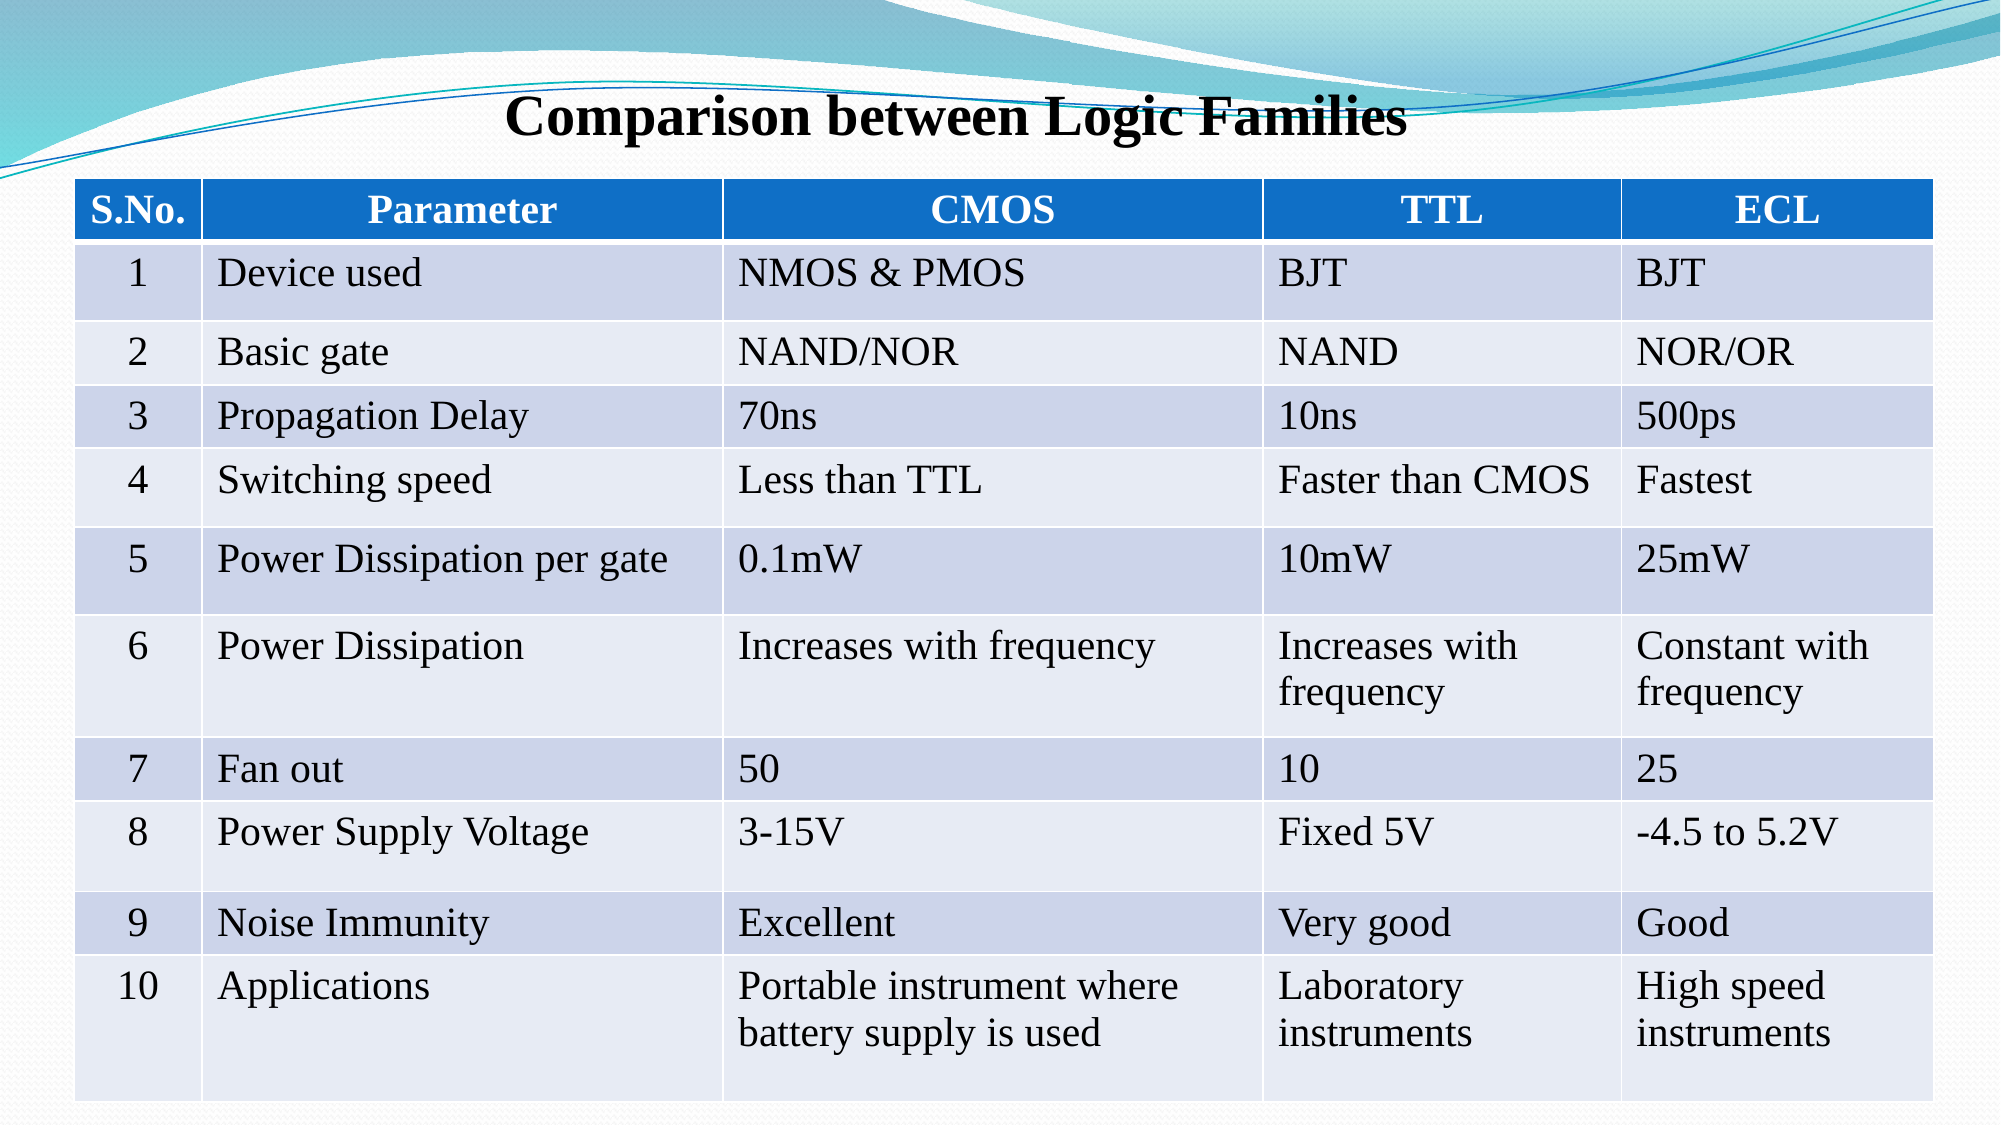

Comparison between Logic Families
| S.No. | Parameter | CMOS | TTL | ECL |
| --- | --- | --- | --- | --- |
| 1 | Device used | NMOS & PMOS | BJT | BJT |
| 2 | Basic gate | NAND/NOR | NAND | NOR/OR |
| 3 | Propagation Delay | 70ns | 10ns | 500ps |
| 4 | Switching speed | Less than TTL | Faster than CMOS | Fastest |
| 5 | Power Dissipation per gate | 0.1mW | 10mW | 25mW |
| 6 | Power Dissipation | Increases with frequency | Increases with frequency | Constant with frequency |
| 7 | Fan out | 50 | 10 | 25 |
| 8 | Power Supply Voltage | 3-15V | Fixed 5V | -4.5 to 5.2V |
| 9 | Noise Immunity | Excellent | Very good | Good |
| 10 | Applications | Portable instrument where battery supply is used | Laboratory instruments | High speed instruments |